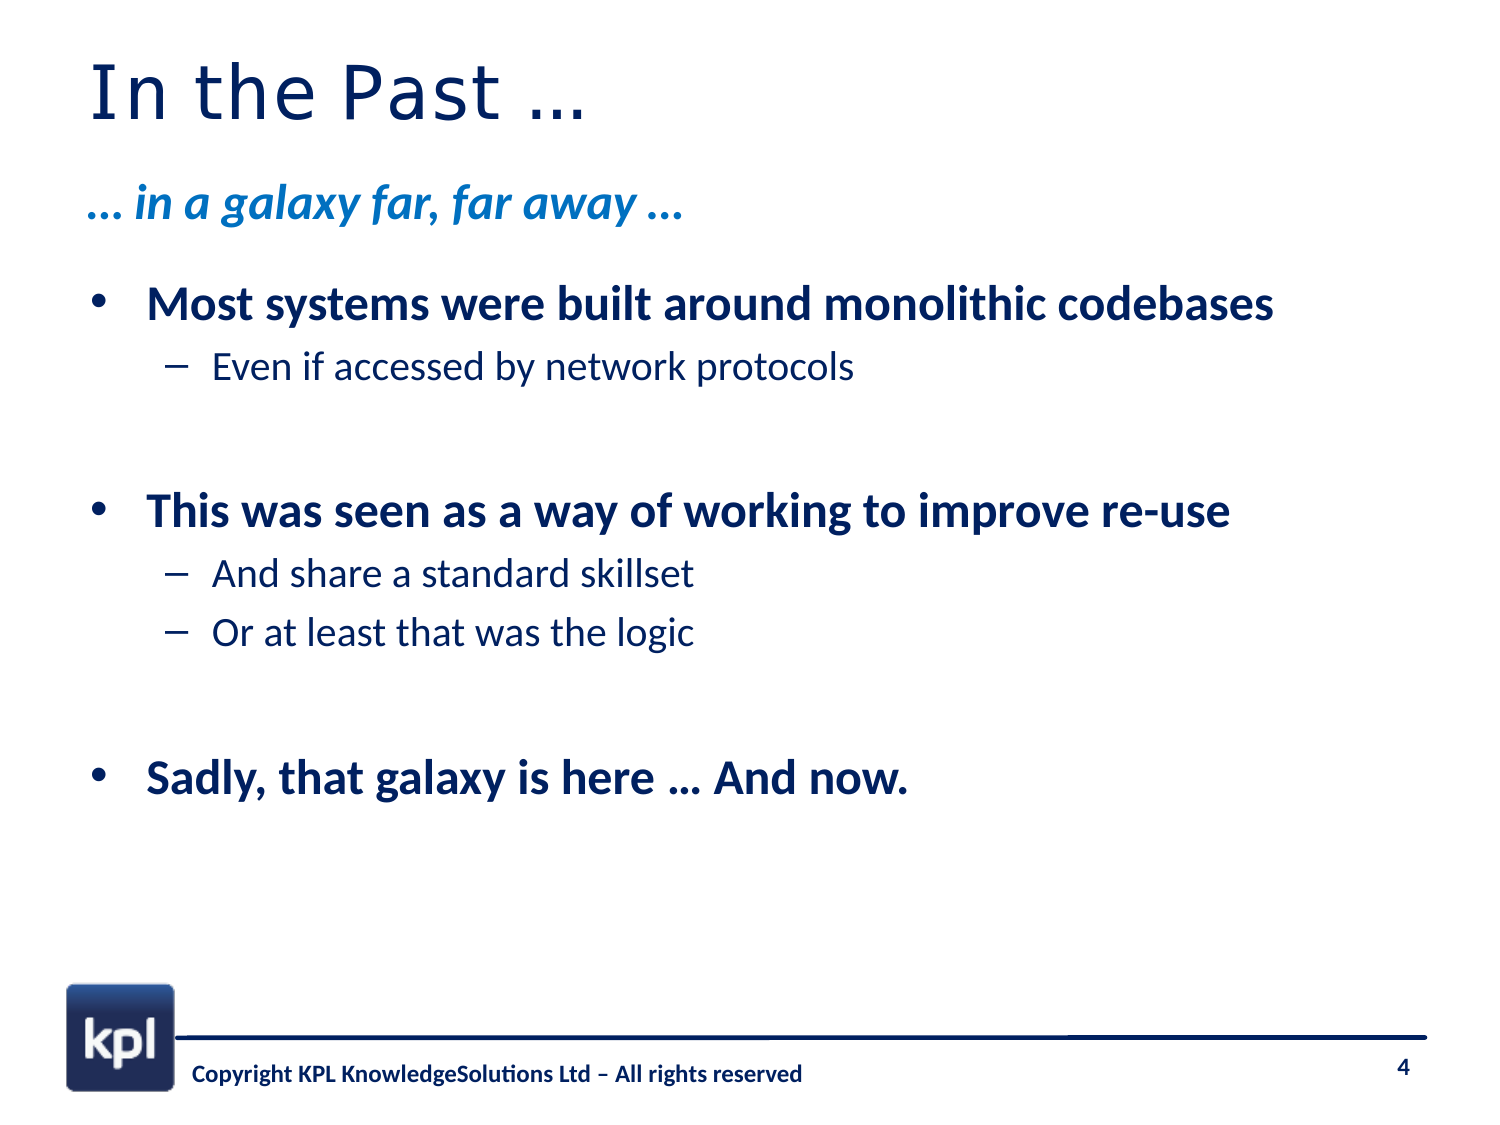

# In the Past …
… in a galaxy far, far away …
Most systems were built around monolithic codebases
Even if accessed by network protocols

This was seen as a way of working to improve re-use
And share a standard skillset
Or at least that was the logic

Sadly, that galaxy is here … And now.
4
Copyright KPL KnowledgeSolutions Ltd – All rights reserved